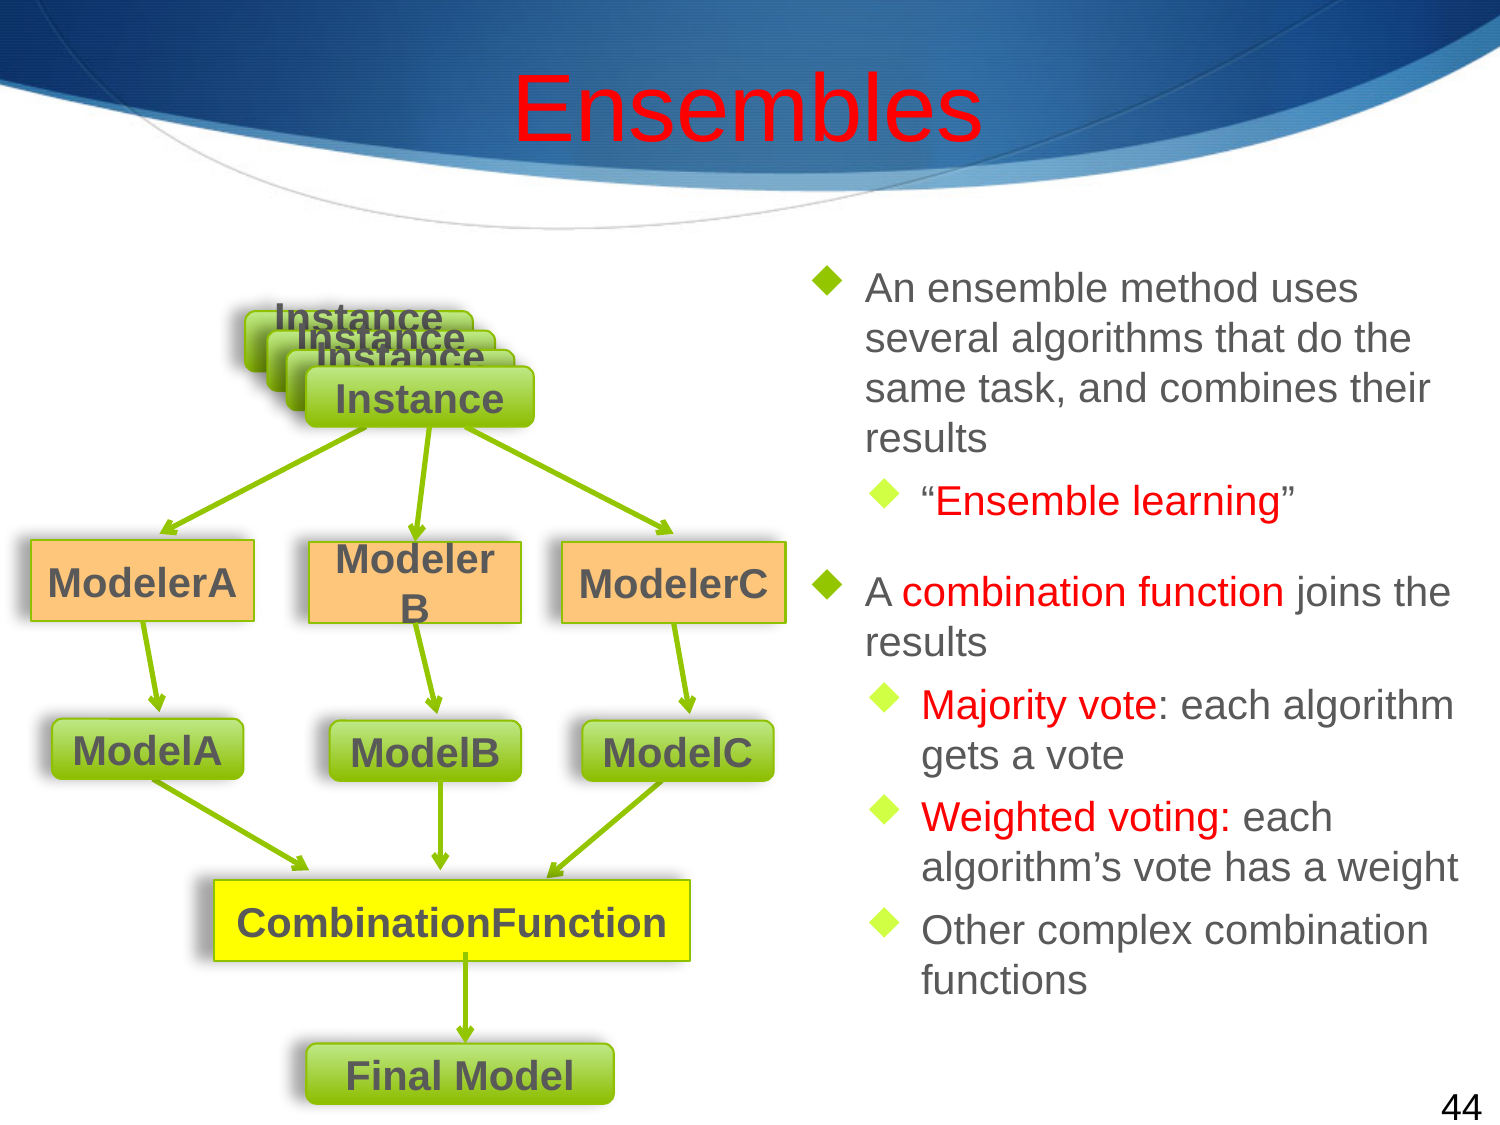

Ensembles
An ensemble method uses several algorithms that do the same task, and combines their results
“Ensemble learning”
A combination function joins the results
Majority vote: each algorithm gets a vote
Weighted voting: each algorithm’s vote has a weight
Other complex combination functions
Instances
Instances
Instances
Instance
ModelerA
ModelerB
ModelerC
ModelA
ModelB
ModelC
CombinationFunction
Final Model
44